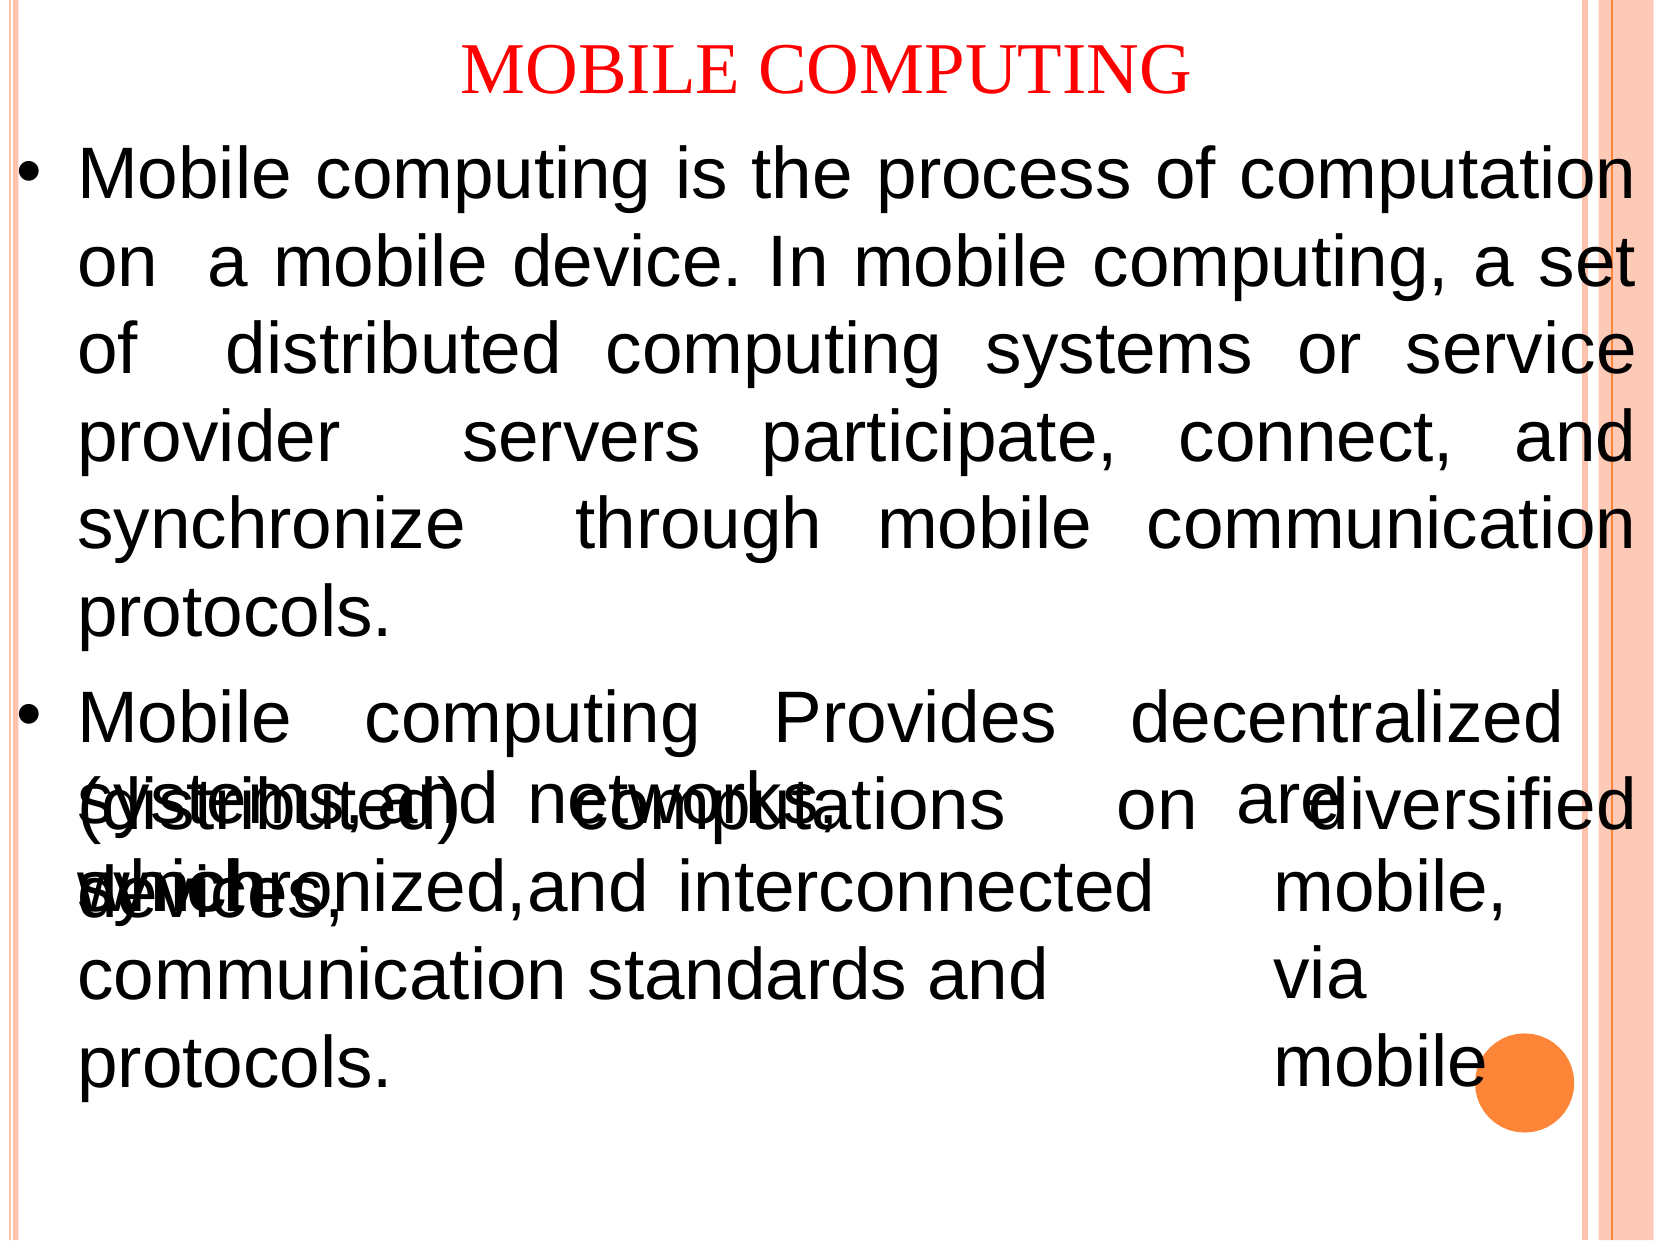

MOBILE COMPUTING
Mobile computing is the process of computation on  a mobile device. In mobile computing, a set of  distributed computing systems or service provider  servers participate, connect, and synchronize  through mobile communication protocols.
Mobile computing Provides decentralized  (distributed) computations on diversified devices,
systems,	and	networks,	which
are	mobile,  via		mobile
synchronized,	and	interconnected
communication standards and protocols.